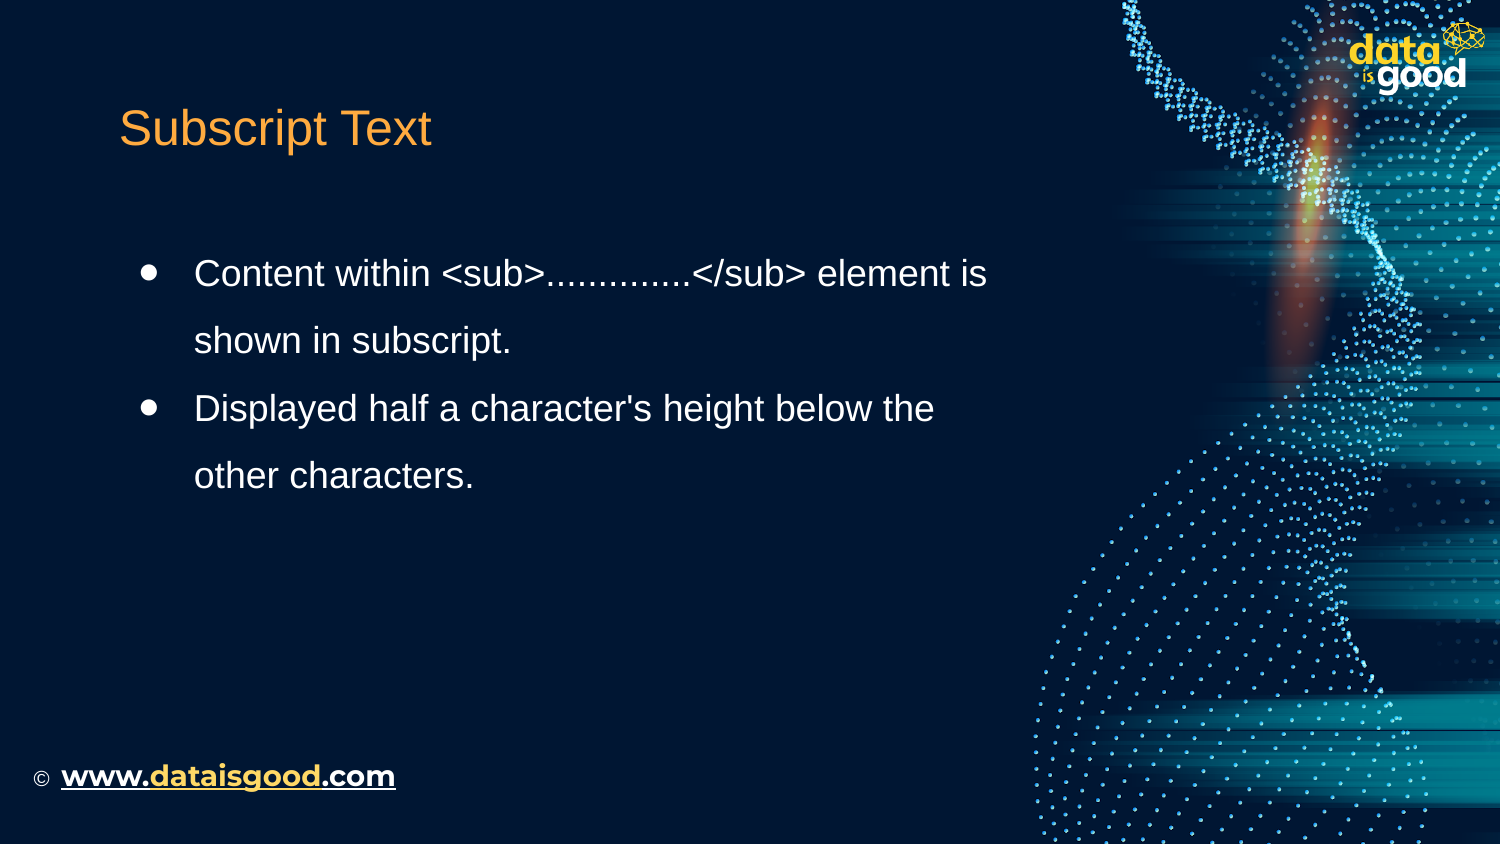

# Subscript Text
Content within <sub>..............</sub> element is shown in subscript.
Displayed half a character's height below the other characters.